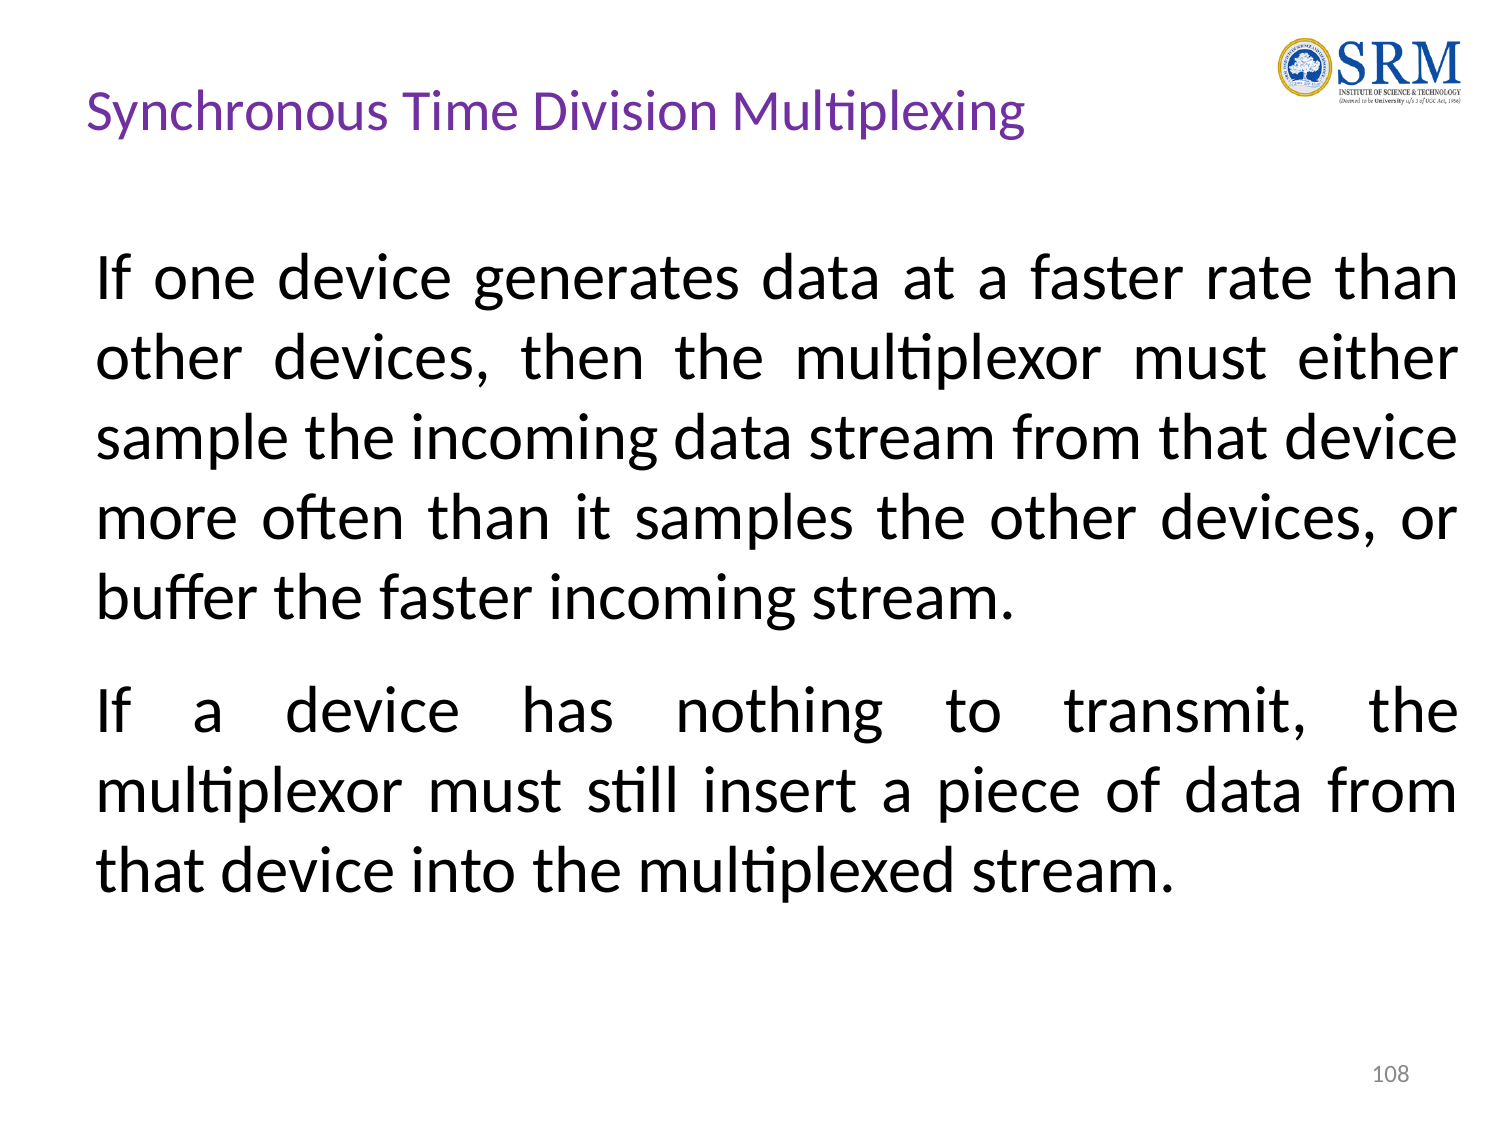

Synchronous Time Division Multiplexing
If one device generates data at a faster rate than other devices, then the multiplexor must either sample the incoming data stream from that device more often than it samples the other devices, or buffer the faster incoming stream.
If a device has nothing to transmit, the multiplexor must still insert a piece of data from that device into the multiplexed stream.

108